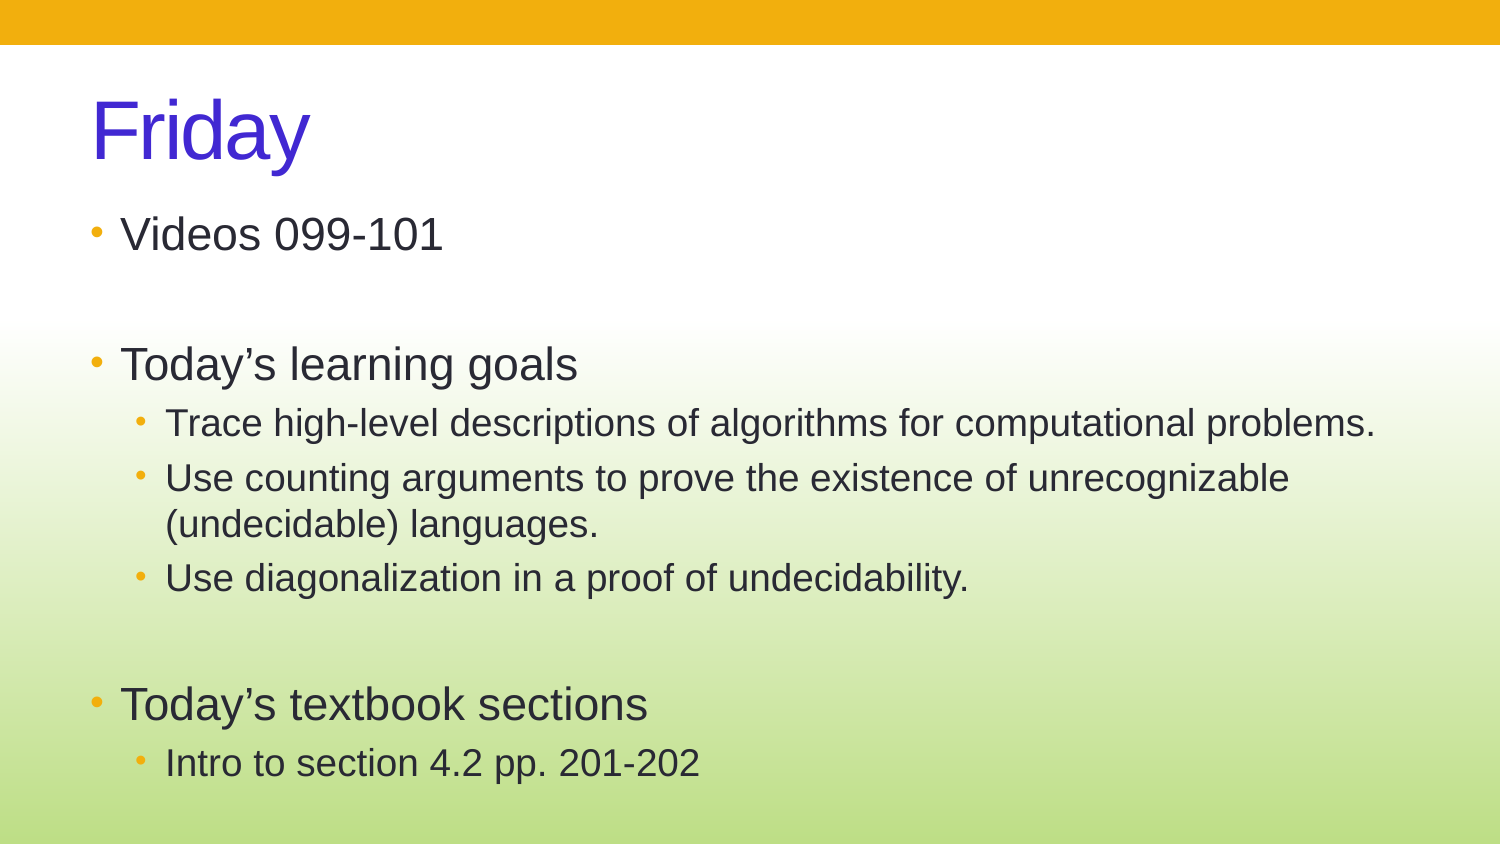

# Friday
Videos 099-101

Today’s learning goals
Trace high-level descriptions of algorithms for computational problems.
Use counting arguments to prove the existence of unrecognizable (undecidable) languages.
Use diagonalization in a proof of undecidability.

Today’s textbook sections
Intro to section 4.2 pp. 201-202